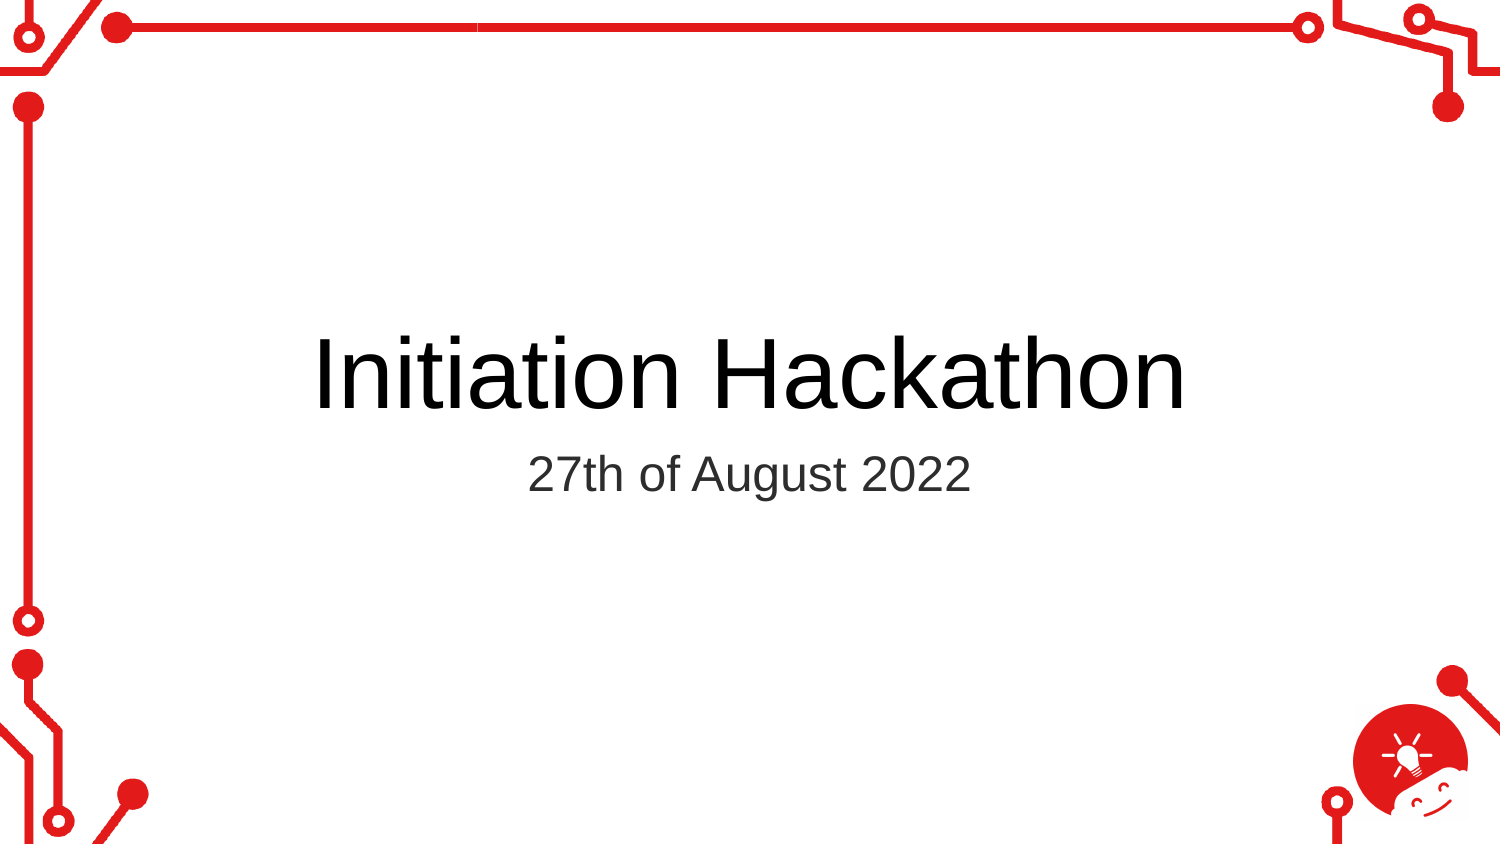

# Initiation Hackathon
27th of August 2022